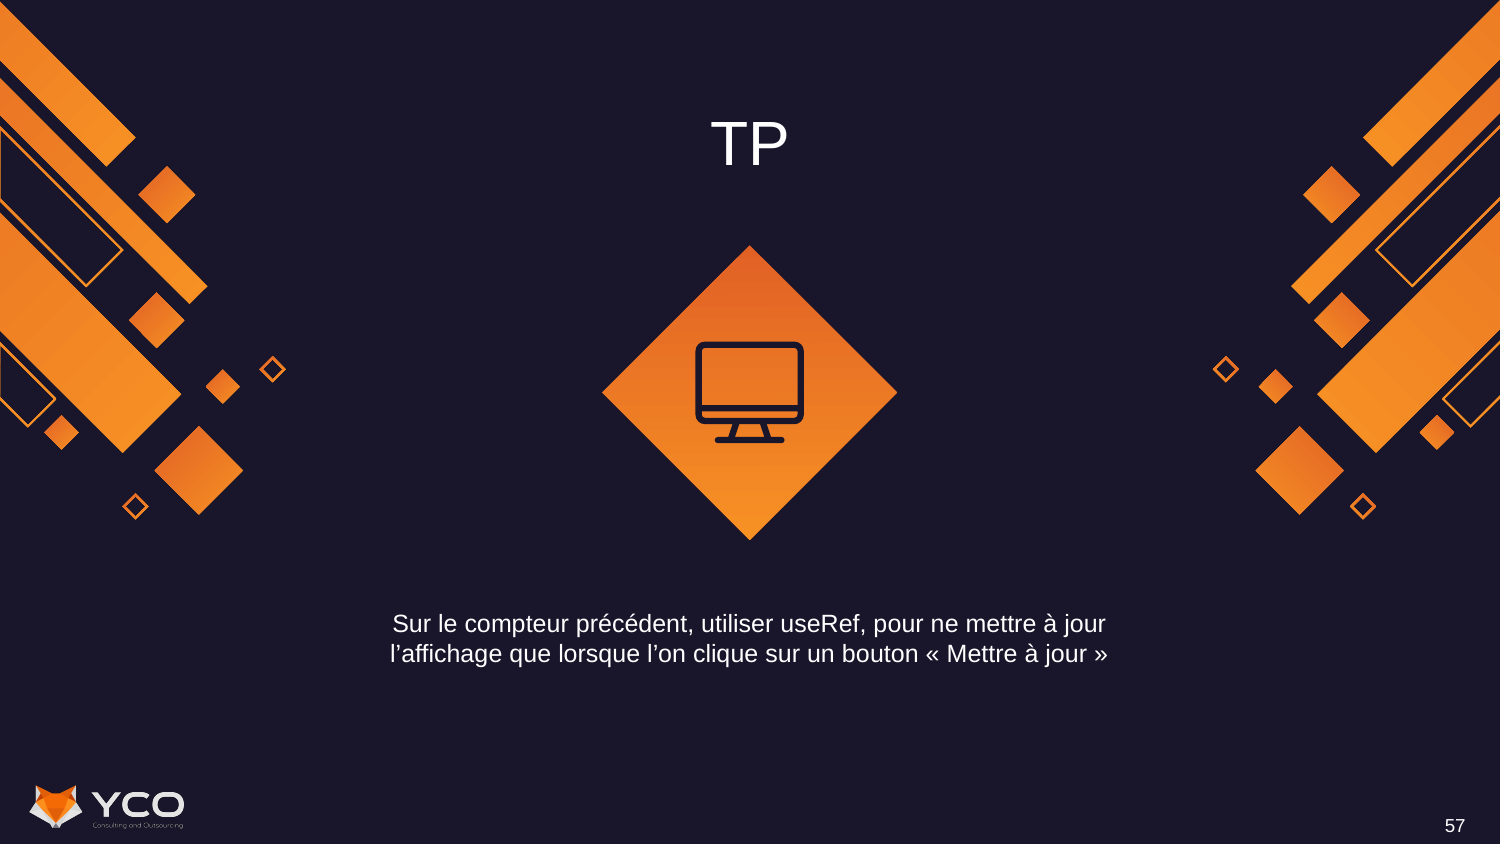

# TP

Sur le compteur précédent, utiliser useRef, pour ne mettre à jour l’affichage que lorsque l’on clique sur un bouton « Mettre à jour »